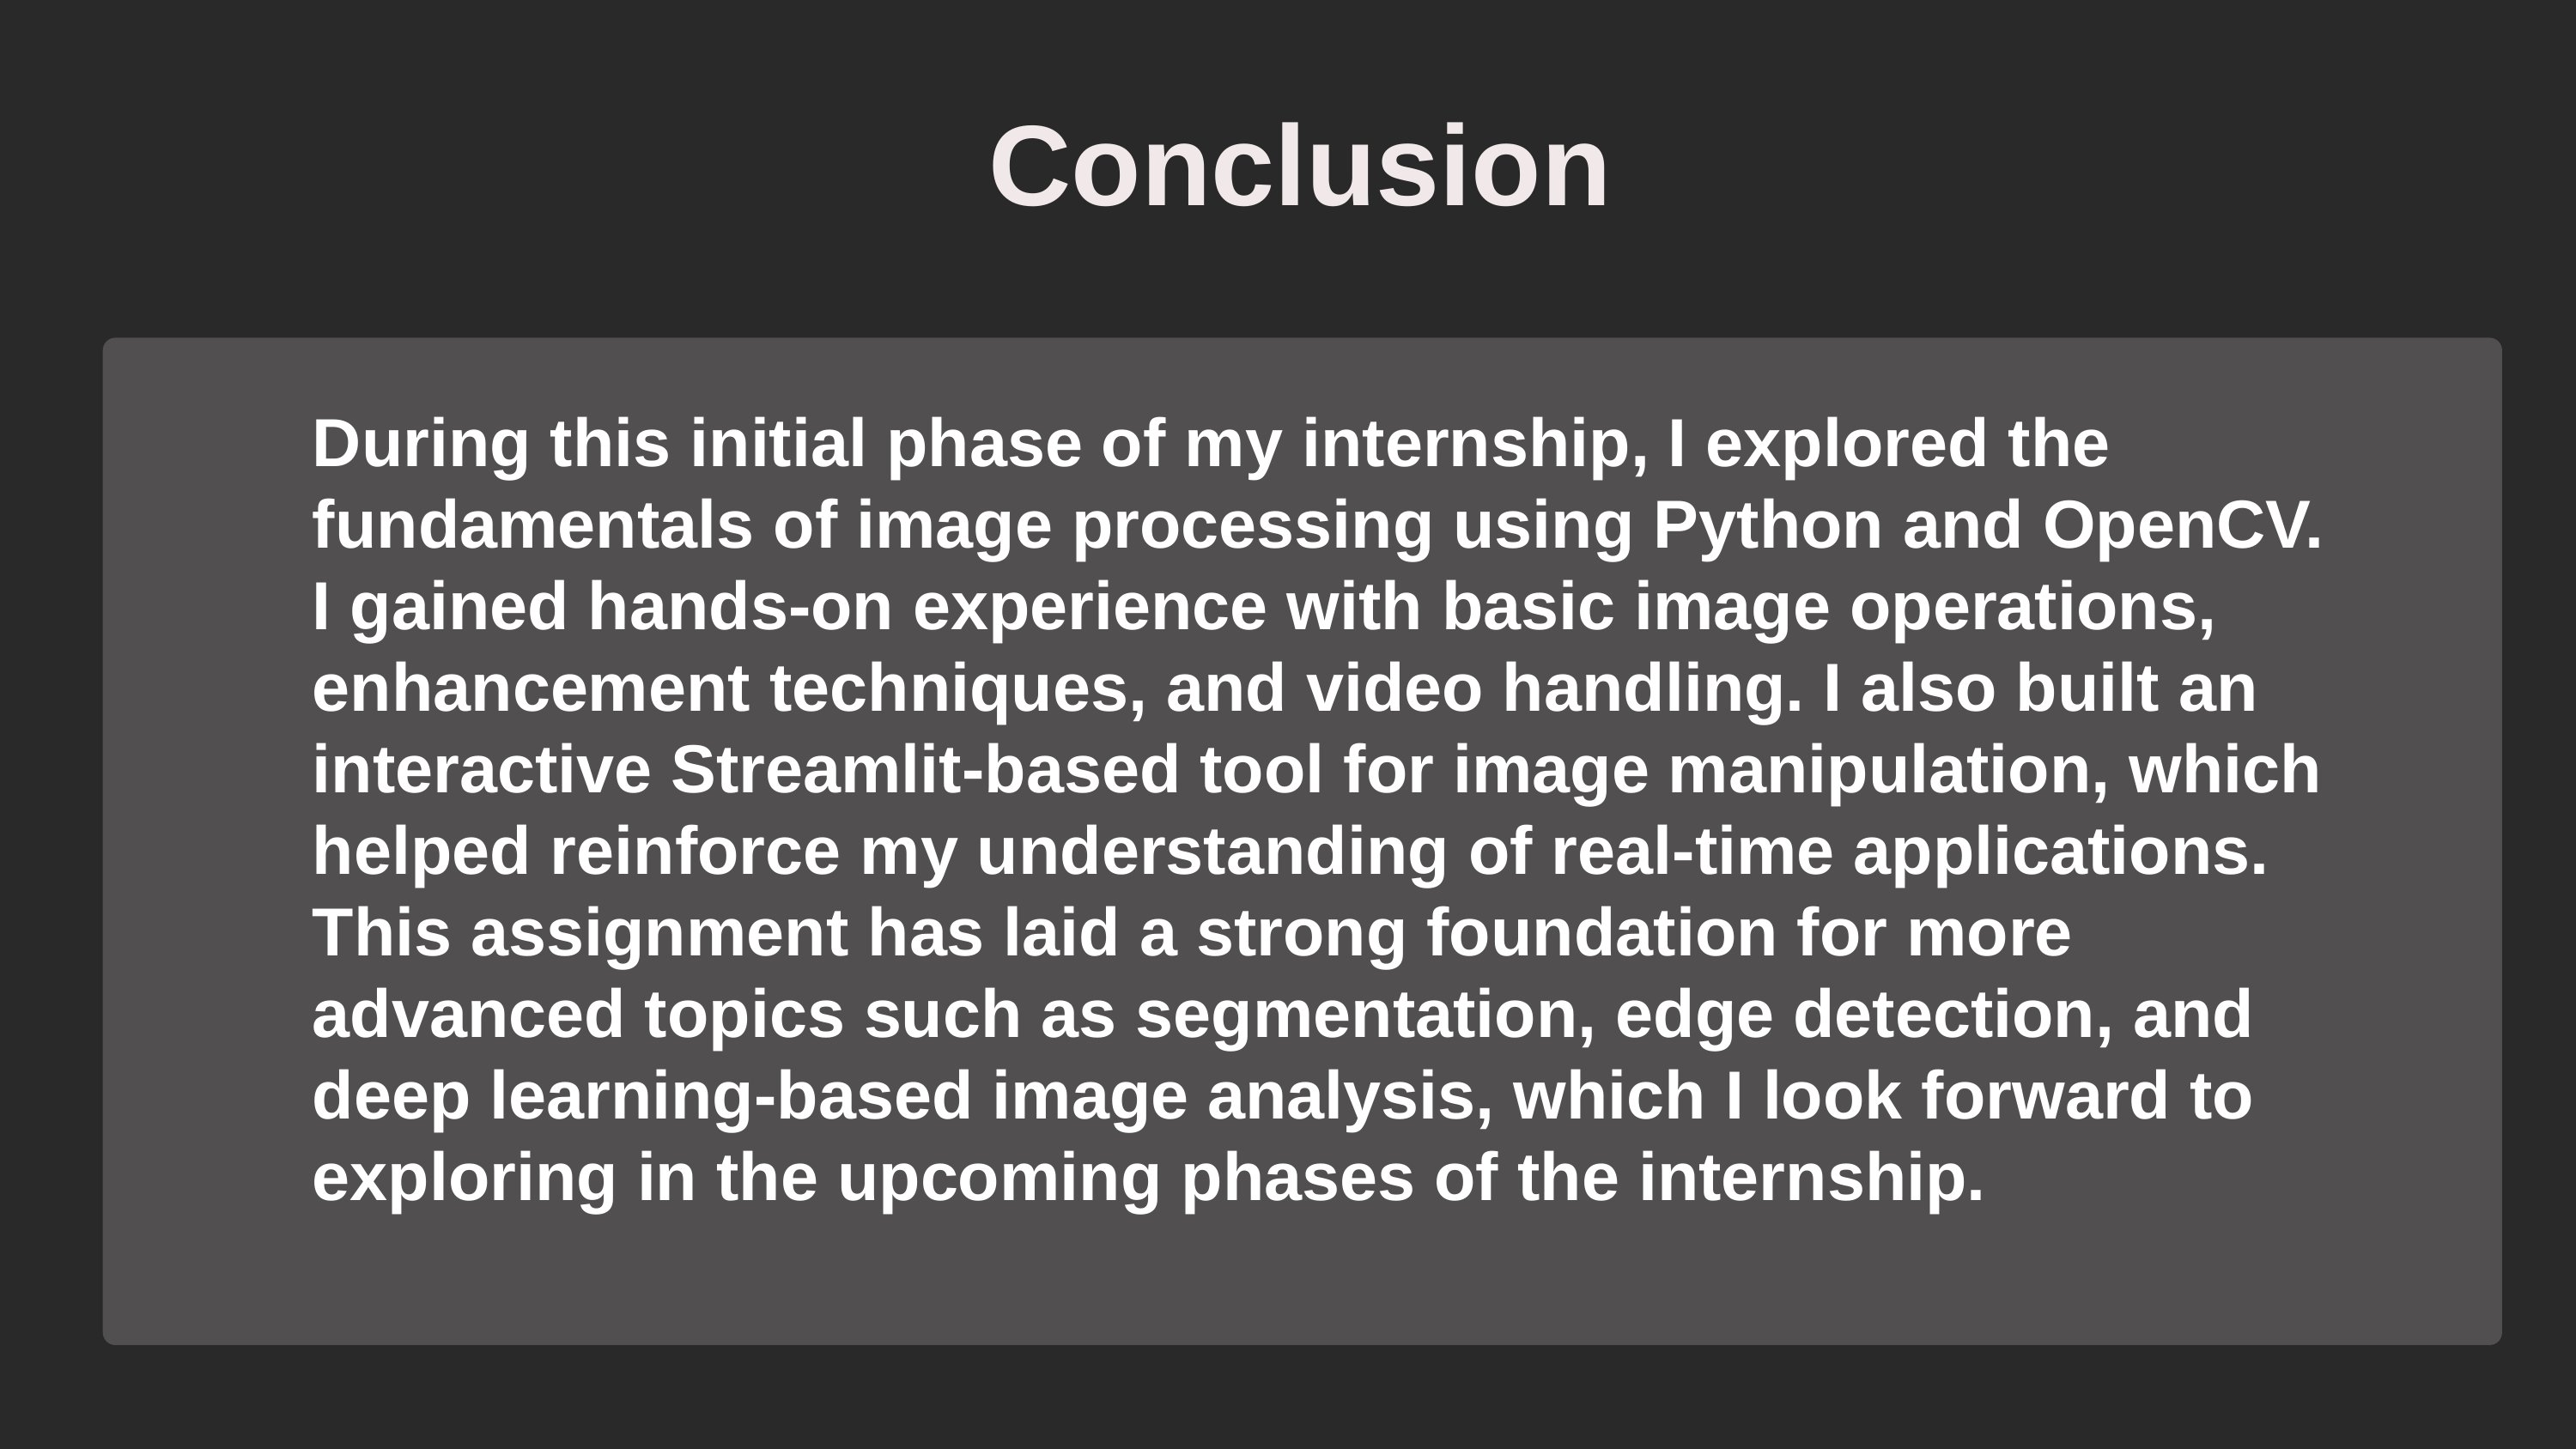

Conclusion

During this initial phase of my internship, I explored the fundamentals of image processing using Python and OpenCV. I gained hands-on experience with basic image operations, enhancement techniques, and video handling. I also built an interactive Streamlit-based tool for image manipulation, which helped reinforce my understanding of real-time applications. This assignment has laid a strong foundation for more advanced topics such as segmentation, edge detection, and deep learning-based image analysis, which I look forward to exploring in the upcoming phases of the internship.